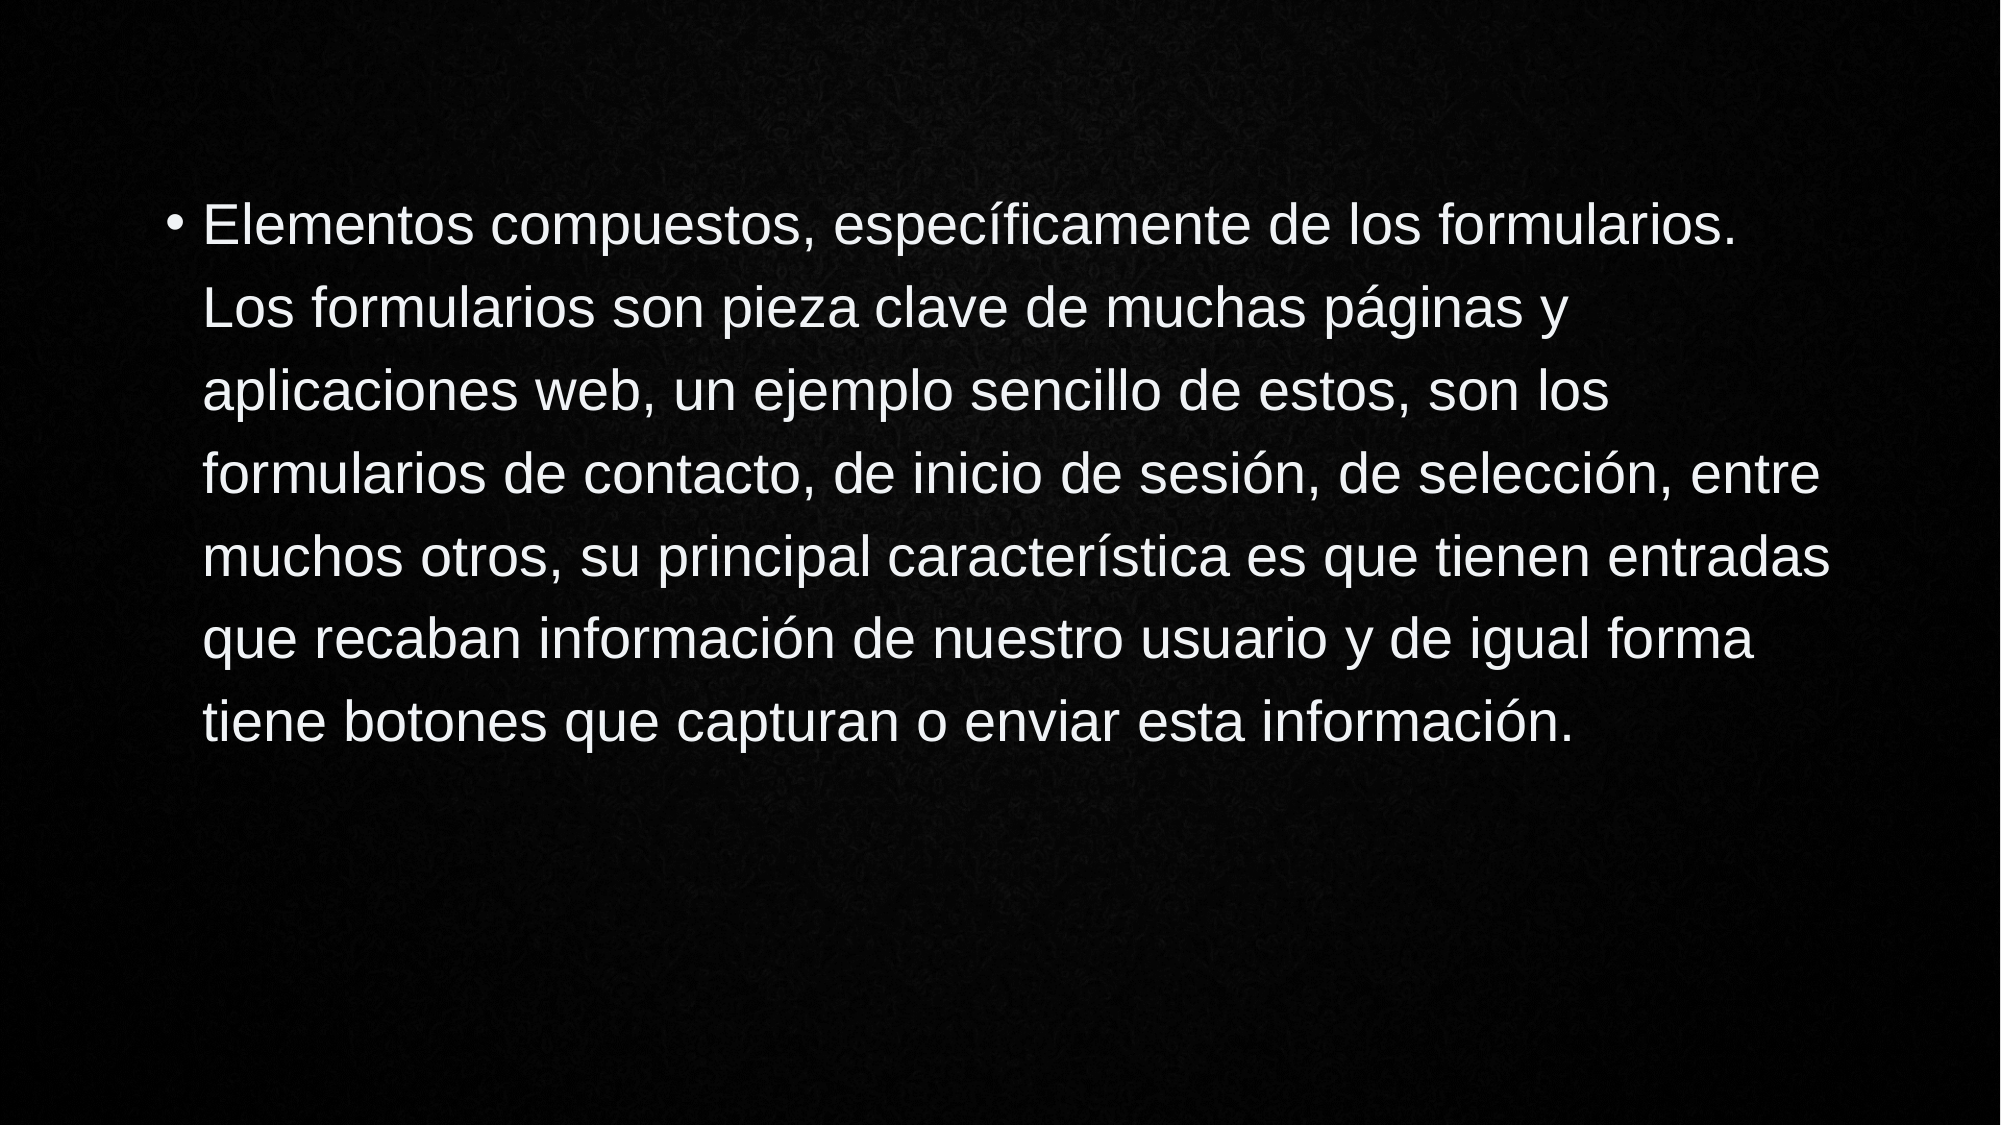

Elementos compuestos, específicamente de los formularios. Los formularios son pieza clave de muchas páginas y aplicaciones web, un ejemplo sencillo de estos, son los formularios de contacto, de inicio de sesión, de selección, entre muchos otros, su principal característica es que tienen entradas que recaban información de nuestro usuario y de igual forma tiene botones que capturan o enviar esta información.